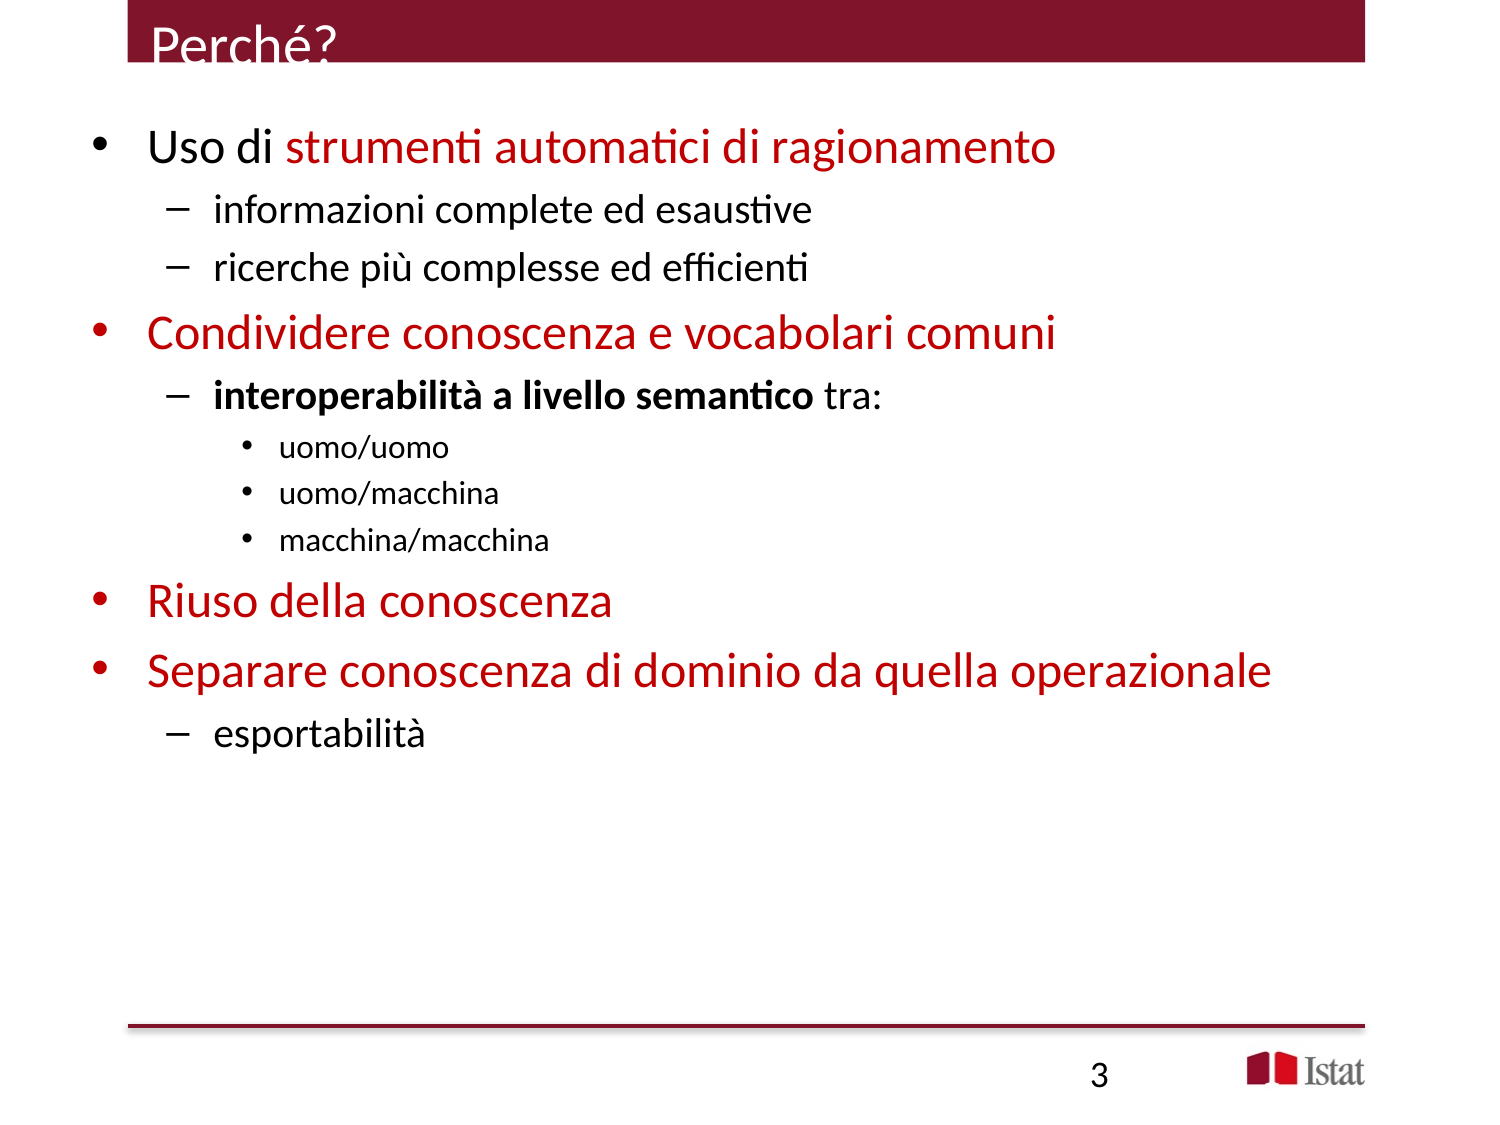

# Perché?

Uso di strumenti automatici di ragionamento
informazioni complete ed esaustive
ricerche più complesse ed efficienti
Condividere conoscenza e vocabolari comuni
interoperabilità a livello semantico tra:
uomo/uomo
uomo/macchina
macchina/macchina
Riuso della conoscenza
Separare conoscenza di dominio da quella operazionale
esportabilità

3